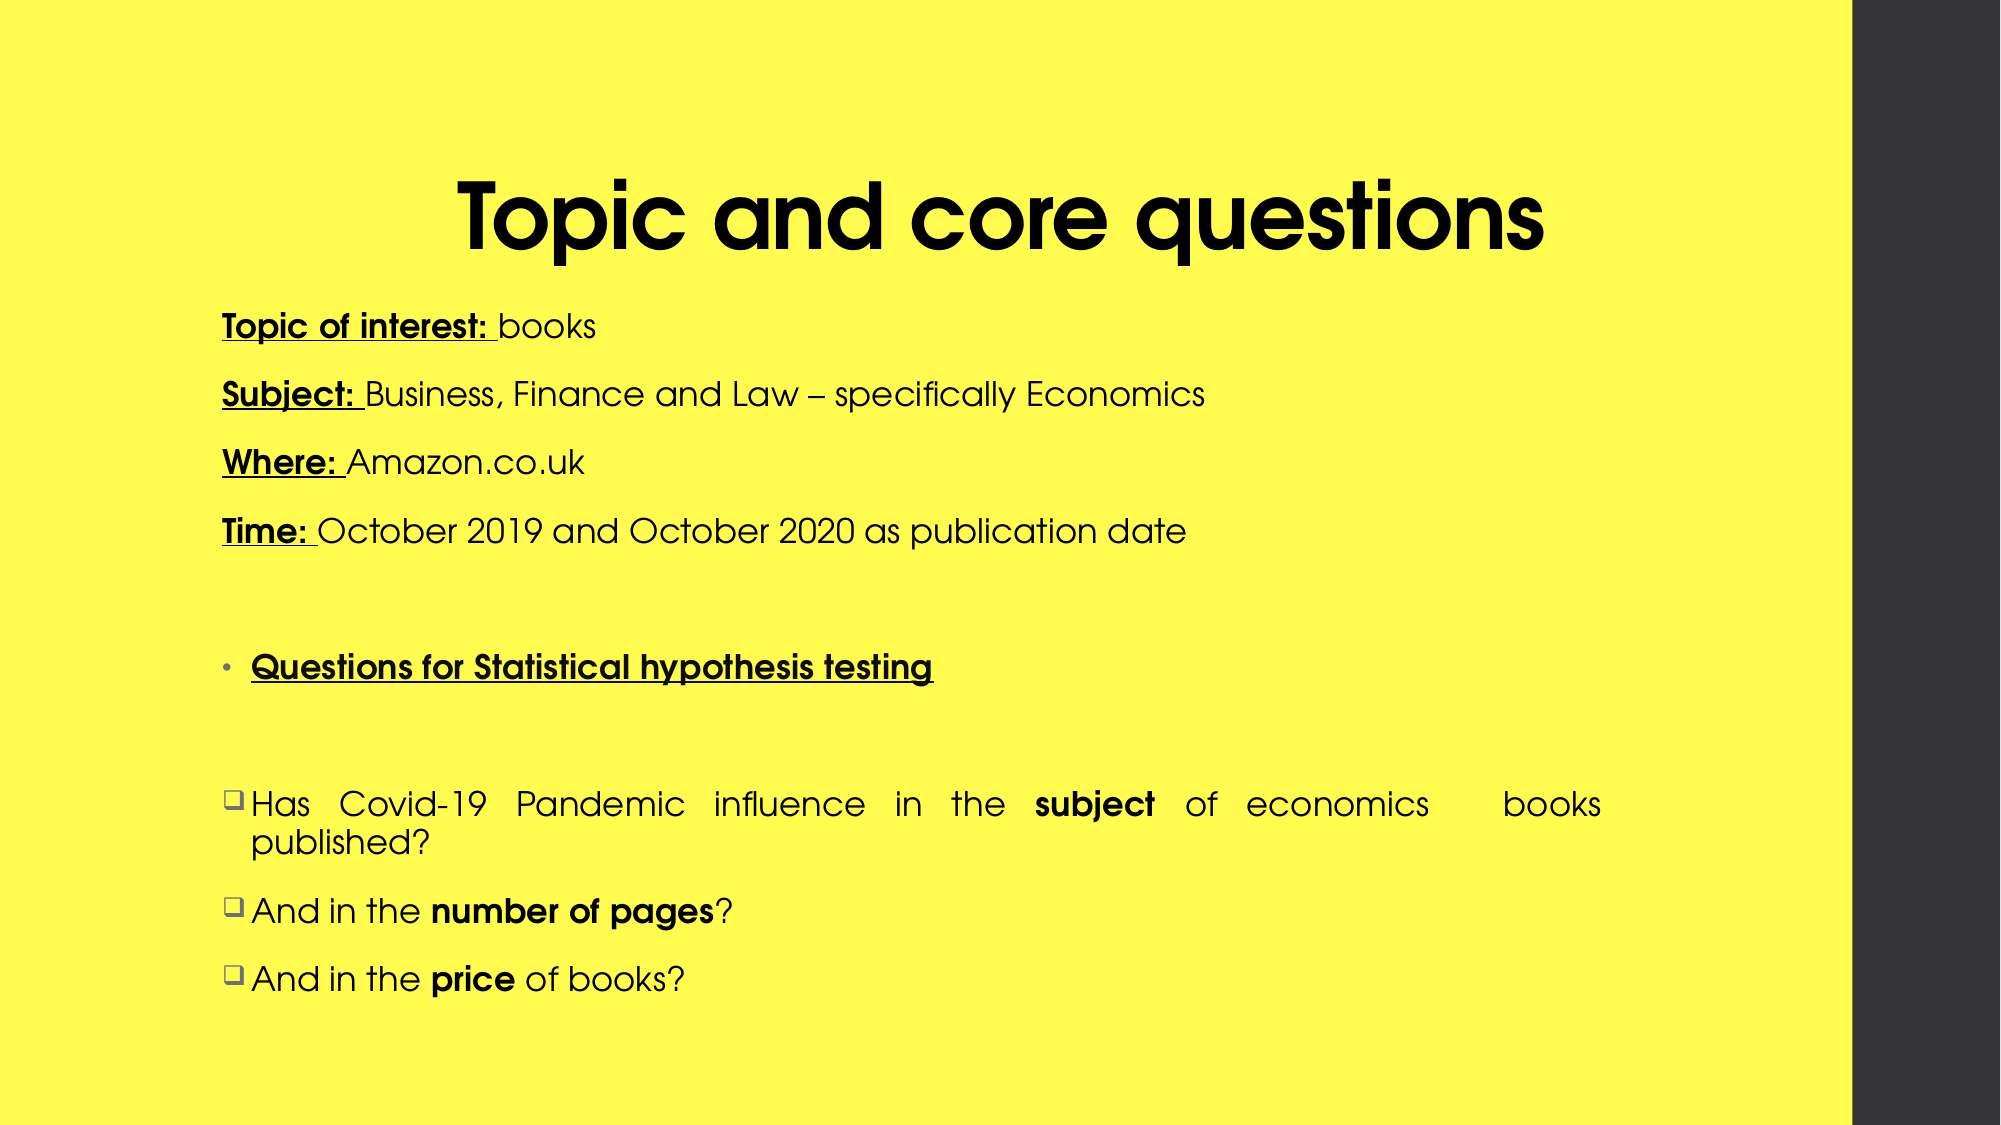

# Topic and core questions
Topic of interest: books
Subject: Business, Finance and Law – specifically Economics
Where: Amazon.co.uk
Time: October 2019 and October 2020 as publication date

Questions for Statistical hypothesis testing

	Has Covid-19 Pandemic influence in the subject of economics 	books published?
	And in the number of pages?
	And in the price of books?